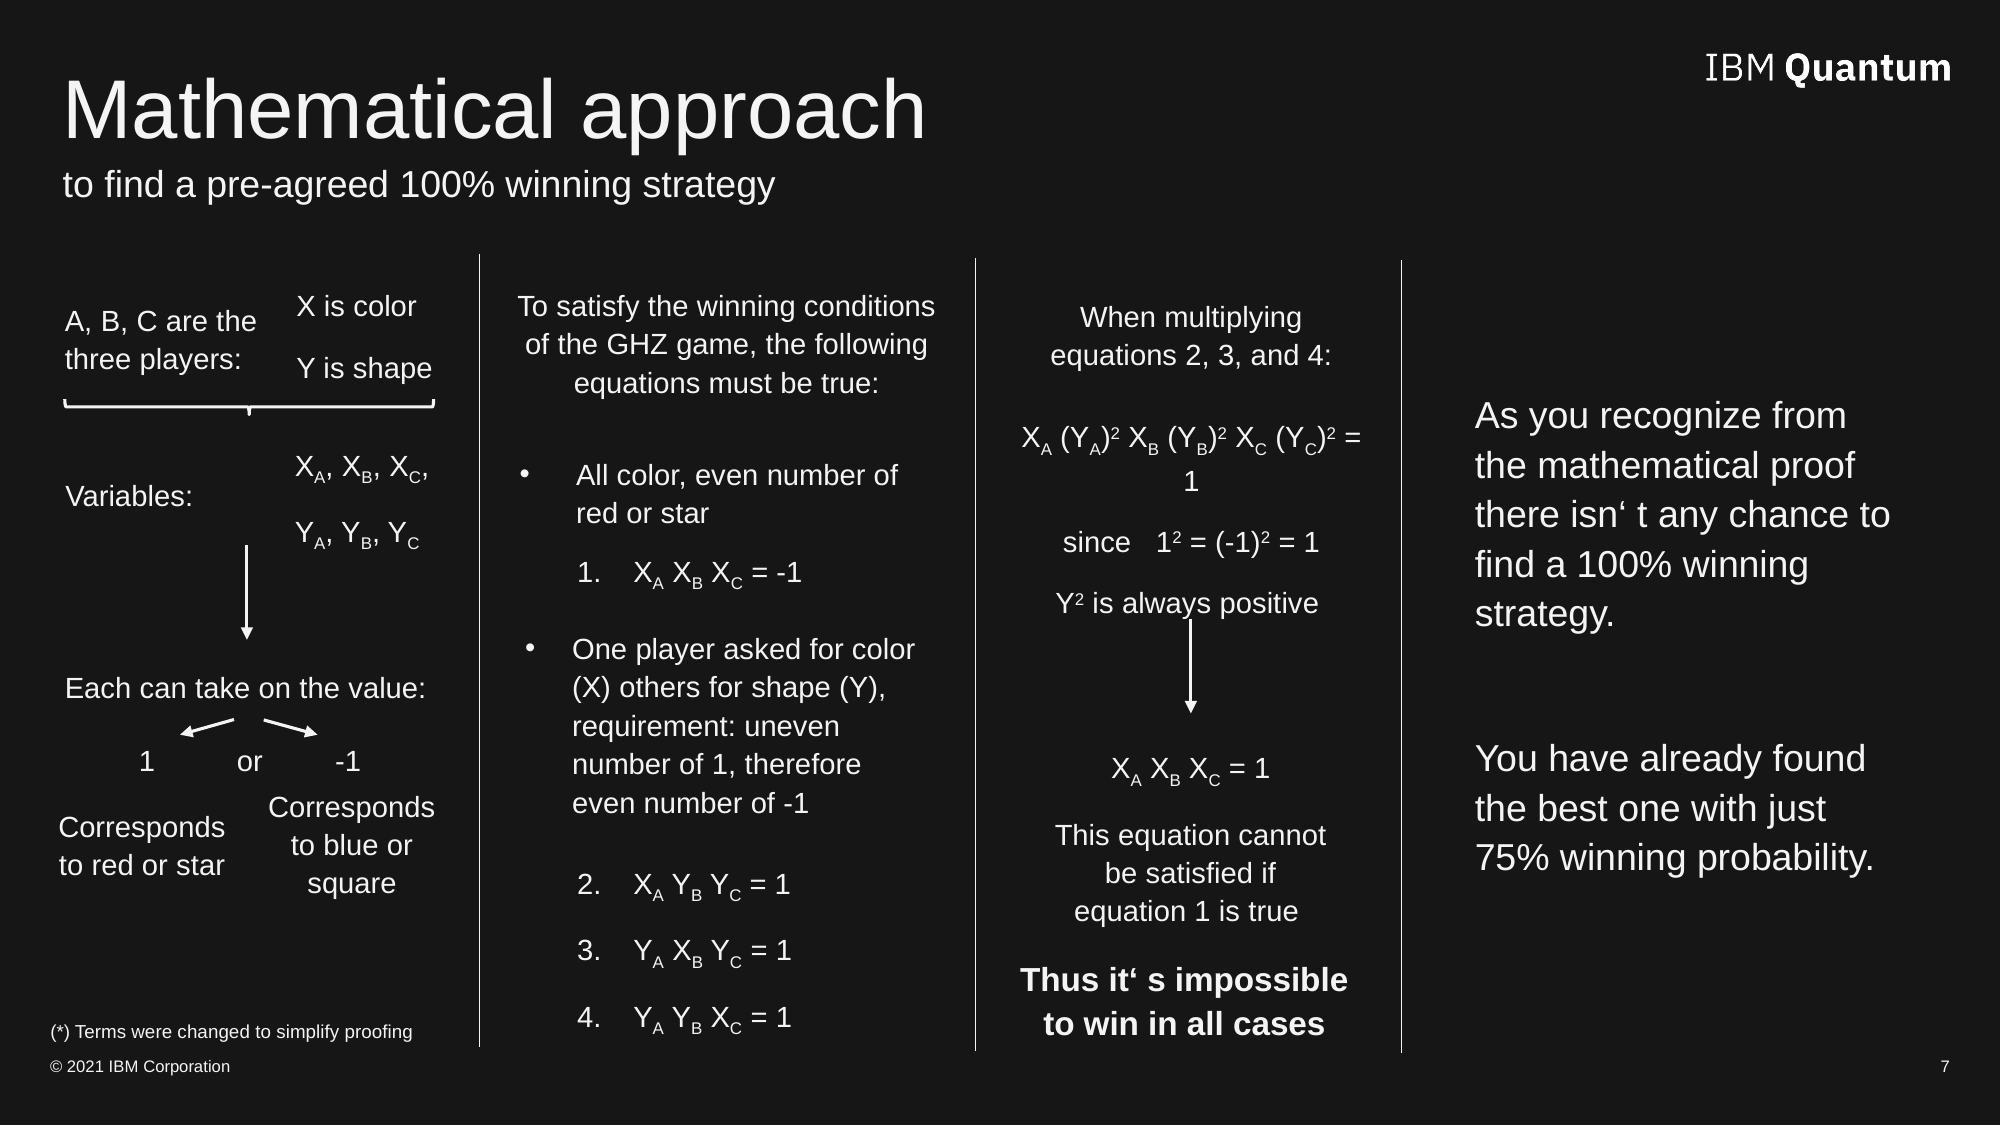

Mathematical approach  to find a pre-agreed 100% winning strategy

To satisfy the winning conditions of the GHZ game, the following equations must be true:
X is color
Y is shape
When multiplying equations 2, 3, and 4:
A, B, C are the three players:
As you recognize from the mathematical proof there isn‘ t any chance to find a 100% winning strategy.

You have already found the best one with just 75% winning probability.
XA (YA)2 XB (YB)2 XC (YC)2 = 1
since   12 = (-1)2 = 1
Y2 is always positive
XA, XB, XC,
YA, YB, YC
All color, even number of red or star
Variables:
XA XB XC = -1

XA YB YC = 1
YA XB YC = 1
YA YB XC = 1

One player asked for color (X) others for shape (Y), requirement: uneven number of 1, therefore even number of -1
Each can take on the value:
or
-1
 1
XA XB XC = 1
This equation cannot be satisfied if equation 1 is true
Corresponds to blue or square
Corresponds to red or star
Thus it‘ s impossible to win in all cases
(*) Terms were changed to simplify proofing
© 2021 IBM Corporation
7